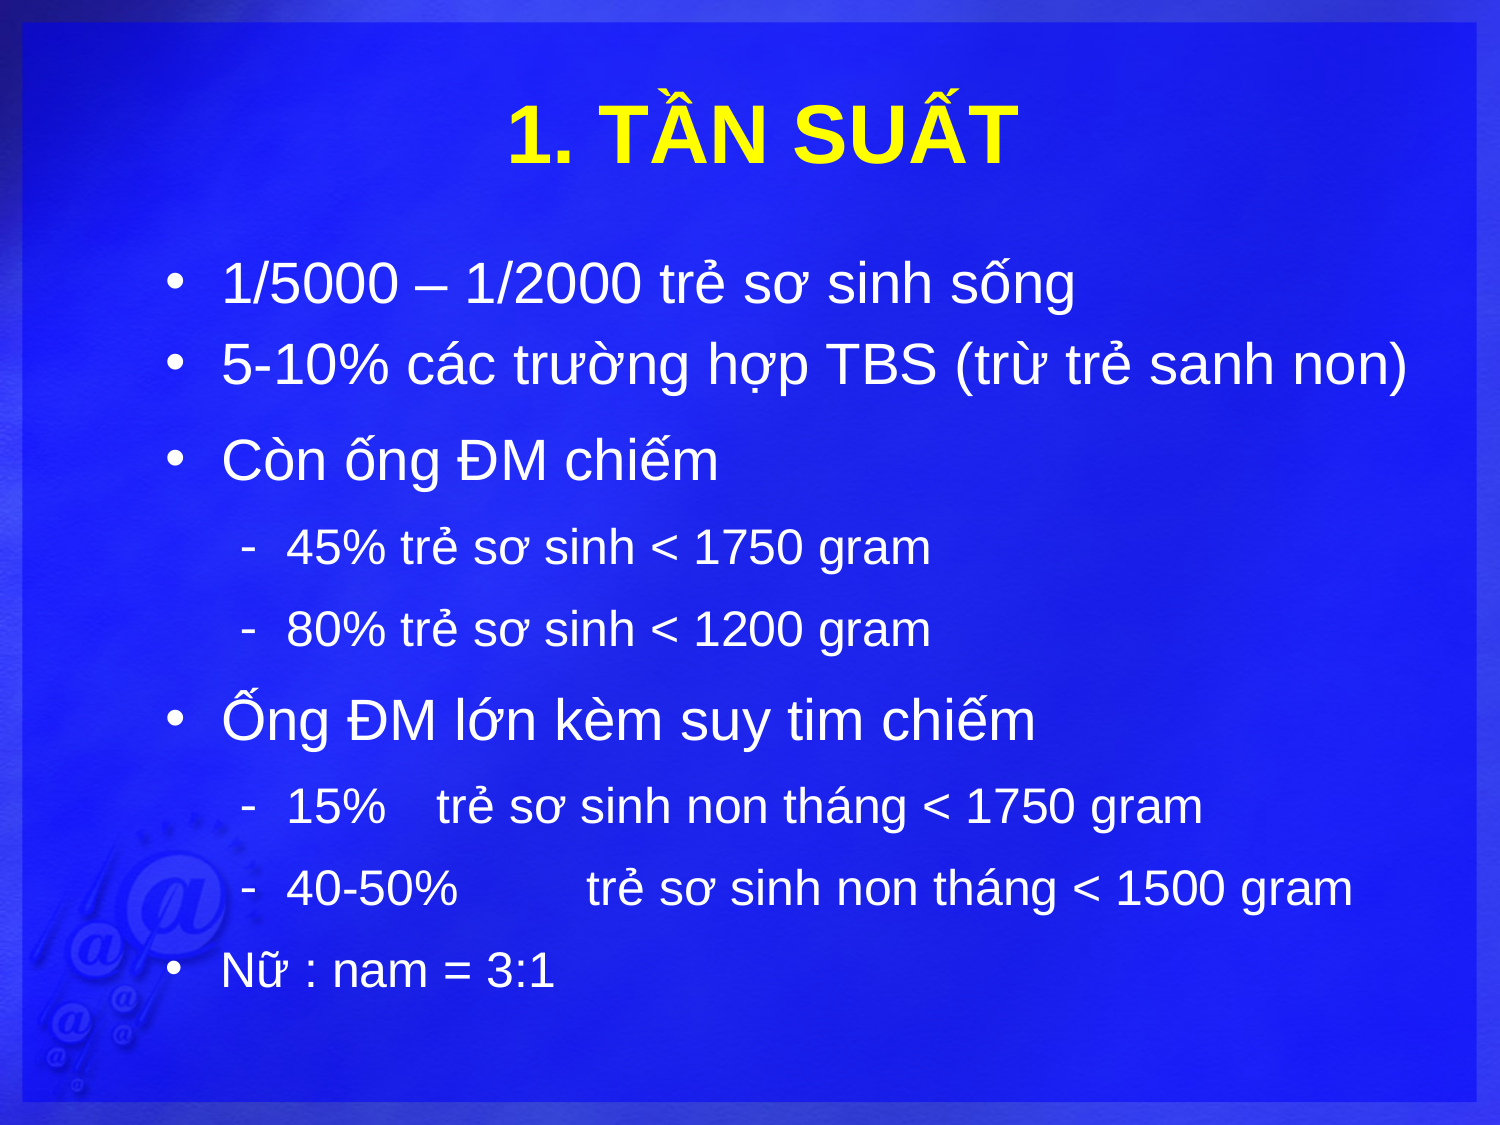

# 1. TẦN SUẤT
1/5000 – 1/2000 trẻ sơ sinh sống
5-10% các trường hợp TBS (trừ trẻ sanh non)
Còn ống ĐM chiếm
45% trẻ sơ sinh < 1750 gram
80% trẻ sơ sinh < 1200 gram
Ống ĐM lớn kèm suy tim chiếm
15% 	trẻ sơ sinh non tháng < 1750 gram
40-50%	trẻ sơ sinh non tháng < 1500 gram
Nữ : nam = 3:1